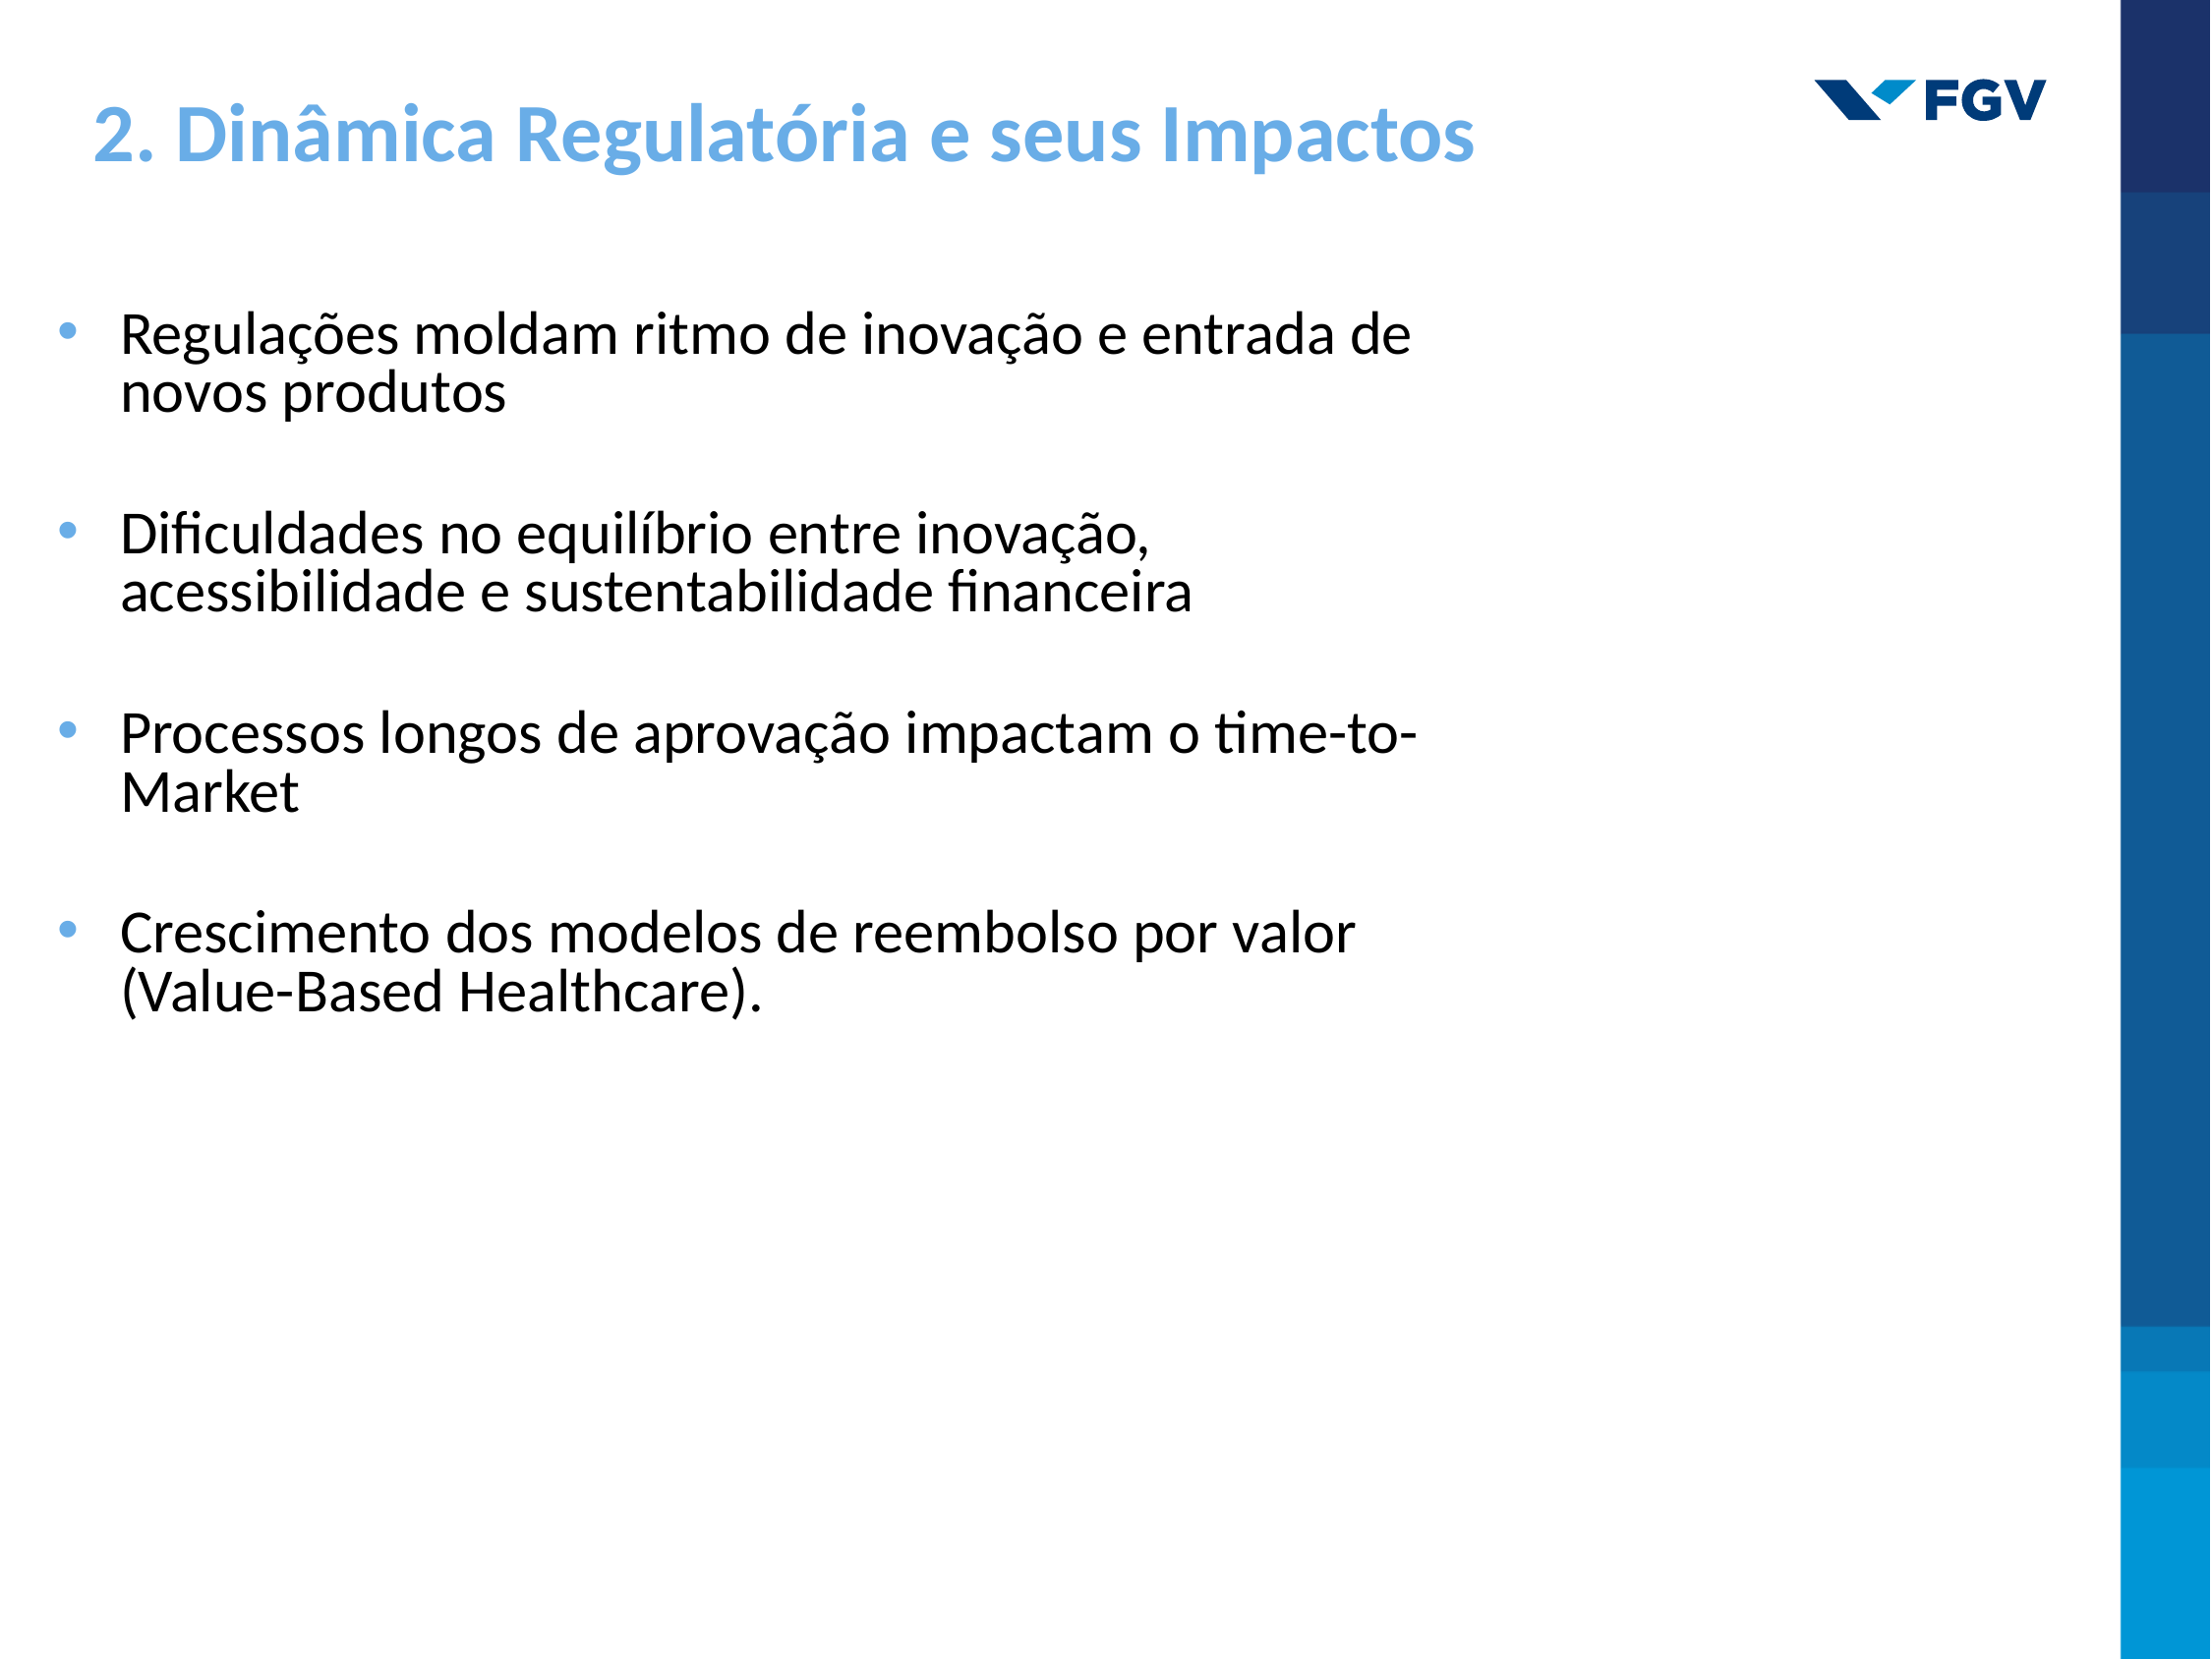

# 2. Dinâmica Regulatória e seus Impactos
Regulações moldam ritmo de inovação e entrada de novos produtos

Dificuldades no equilíbrio entre inovação, acessibilidade e sustentabilidade financeira

Processos longos de aprovação impactam o time-to-Market

Crescimento dos modelos de reembolso por valor (Value-Based Healthcare).